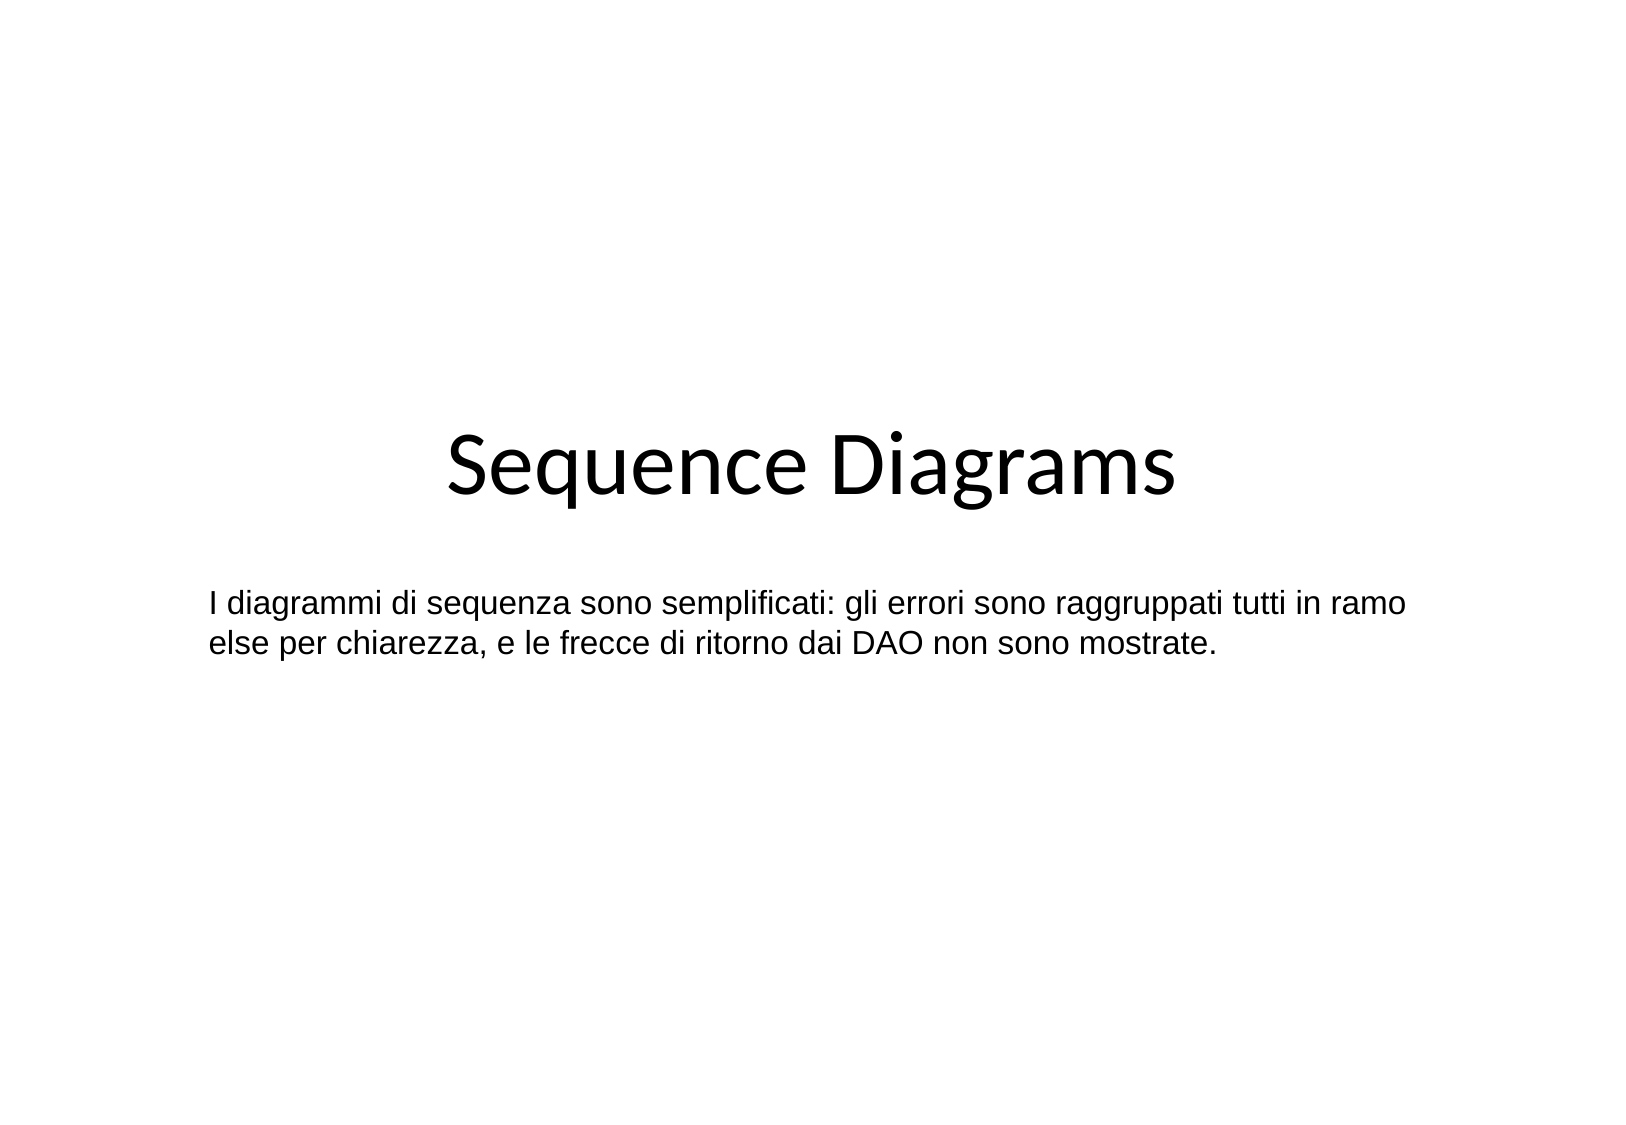

# Sequence Diagrams
I diagrammi di sequenza sono semplificati: gli errori sono raggruppati tutti in ramo else per chiarezza, e le frecce di ritorno dai DAO non sono mostrate.